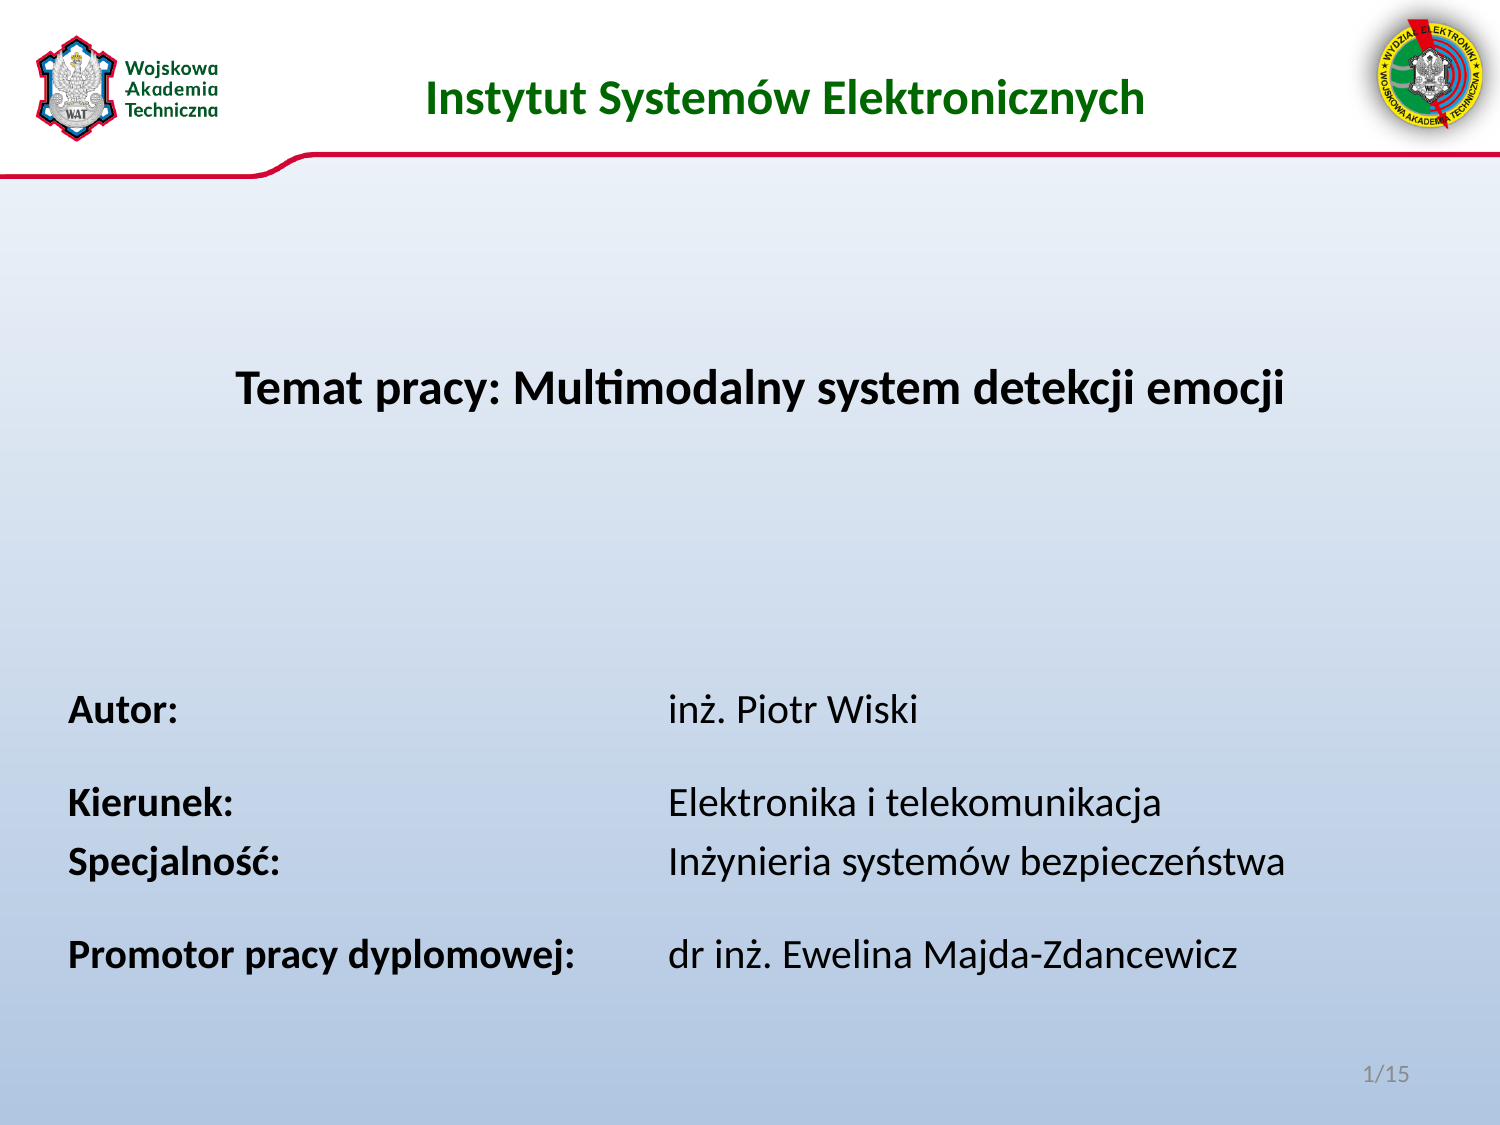

Instytut Systemów Elektronicznych
# Temat pracy: Multimodalny system detekcji emocji
Autor: 				inż. Piotr Wiski

Kierunek:			Elektronika i telekomunikacja
Specjalność: 			Inżynieria systemów bezpieczeństwa

Promotor pracy dyplomowej: 	dr inż. Ewelina Majda-Zdancewicz

1/15